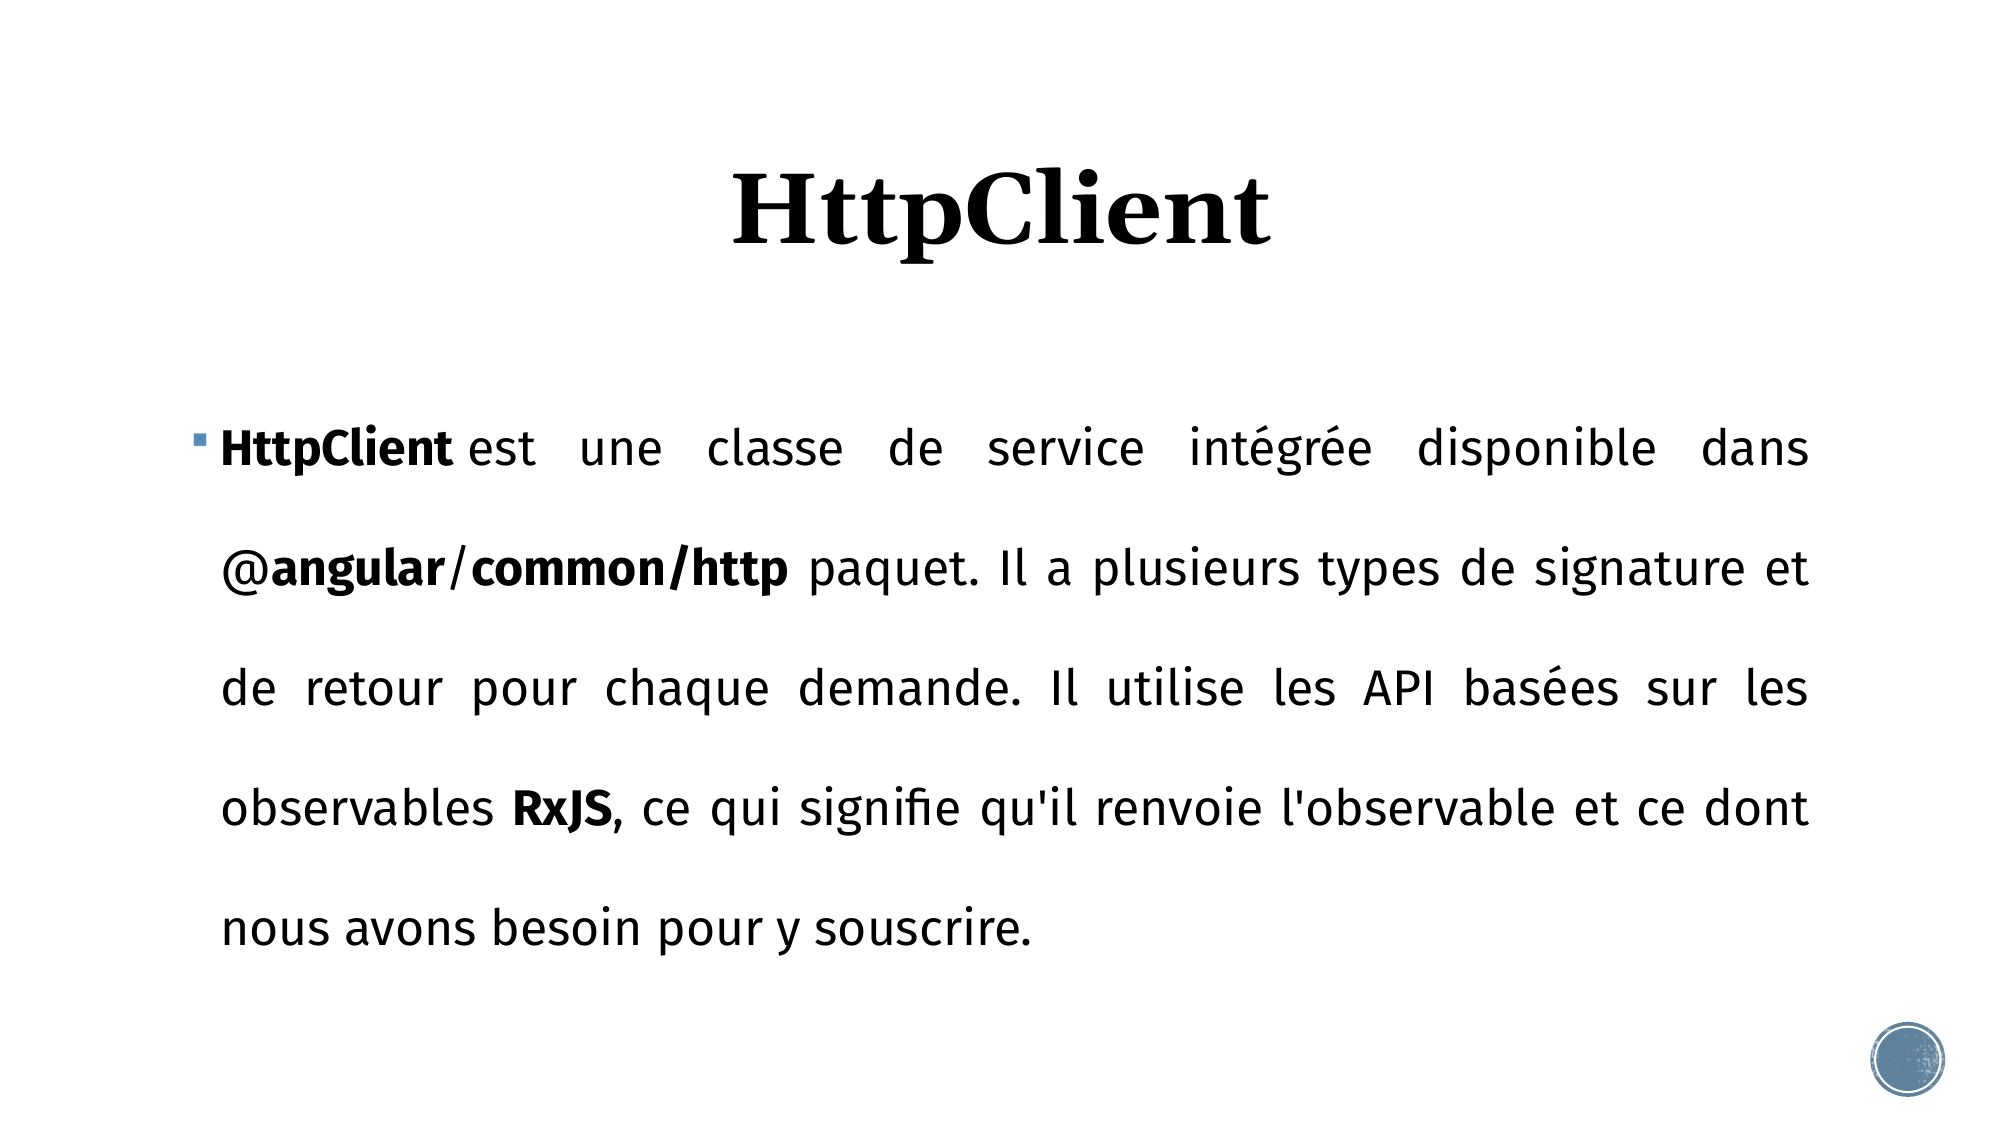

# HttpClient
HttpClient est une classe de service intégrée disponible dans @angular/common/http paquet. Il a plusieurs types de signature et de retour pour chaque demande. Il utilise les API basées sur les observables RxJS, ce qui signifie qu'il renvoie l'observable et ce dont nous avons besoin pour y souscrire.